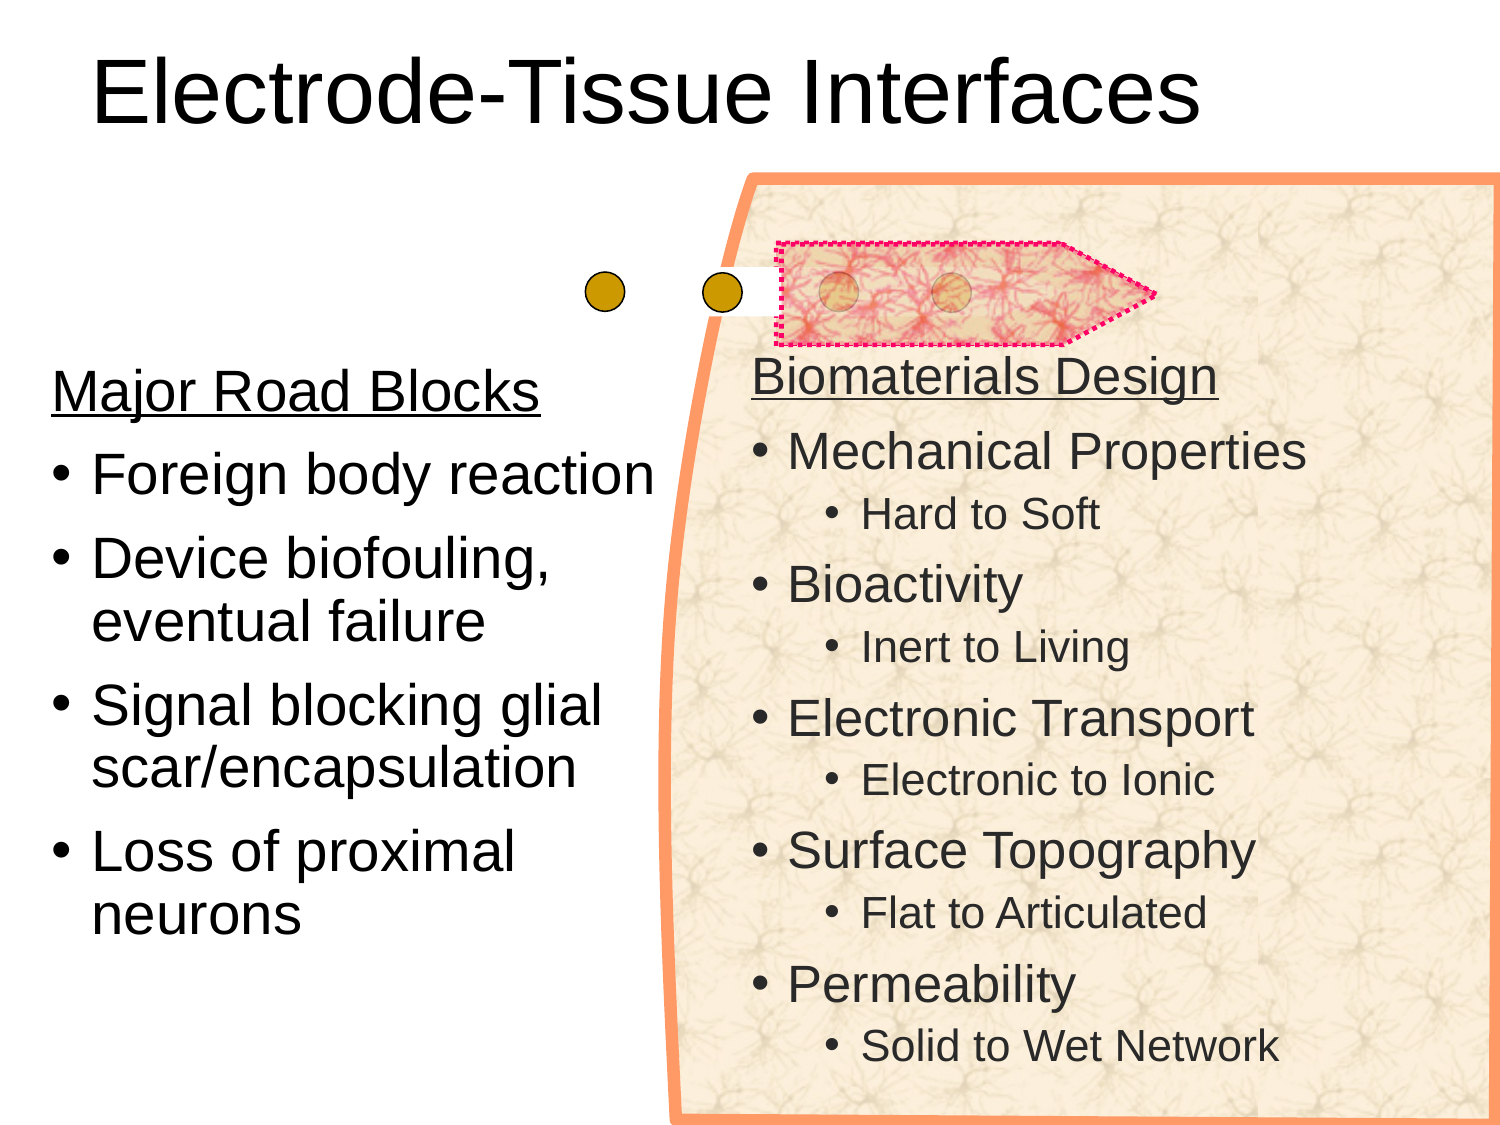

# Electrode-Tissue Interfaces

Biomaterials Design
Mechanical Properties
Hard to Soft
Bioactivity
Inert to Living
Electronic Transport
Electronic to Ionic
Surface Topography
Flat to Articulated
Permeability
Solid to Wet Network

Major Road Blocks
Foreign body reaction
Device biofouling, eventual failure
Signal blocking glial scar/encapsulation
Loss of proximal neurons